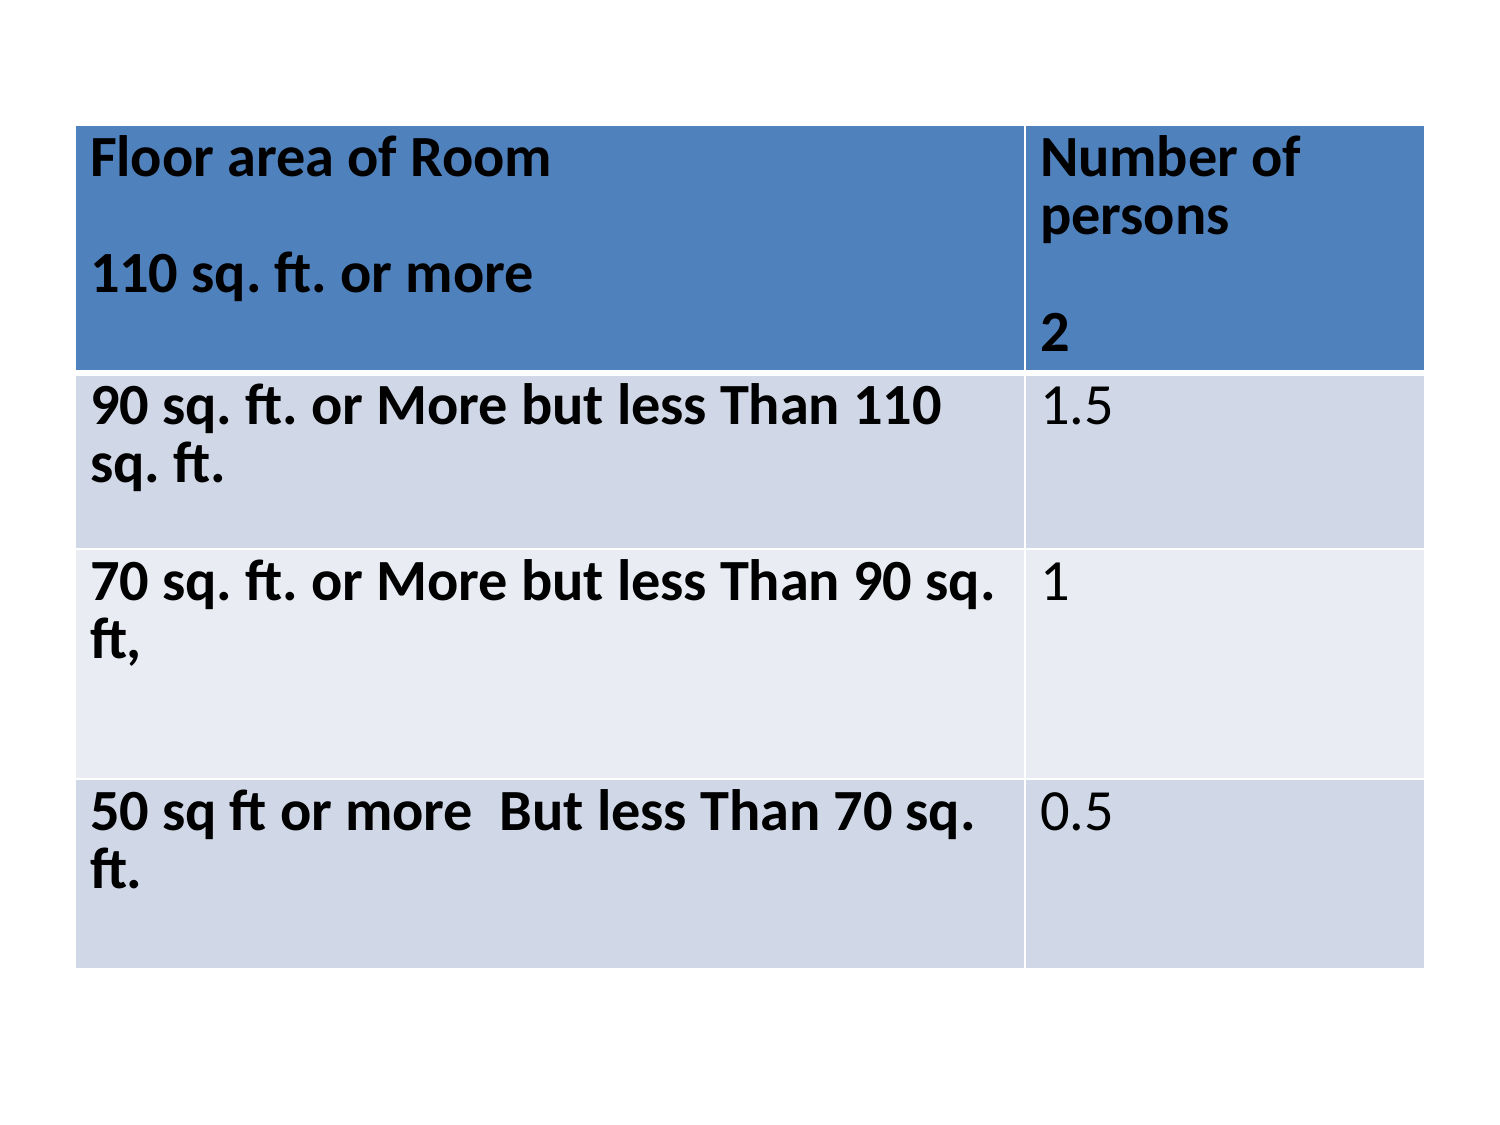

#
| Floor area of Room   110 sq. ft. or more | Number of persons 2 |
| --- | --- |
| 90 sq. ft. or More but less Than 110 sq. ft. | 1.5 |
| 70 sq. ft. or More but less Than 90 sq. ft, | 1 |
| 50 sq ft or more But less Than 70 sq. ft. | 0.5 |